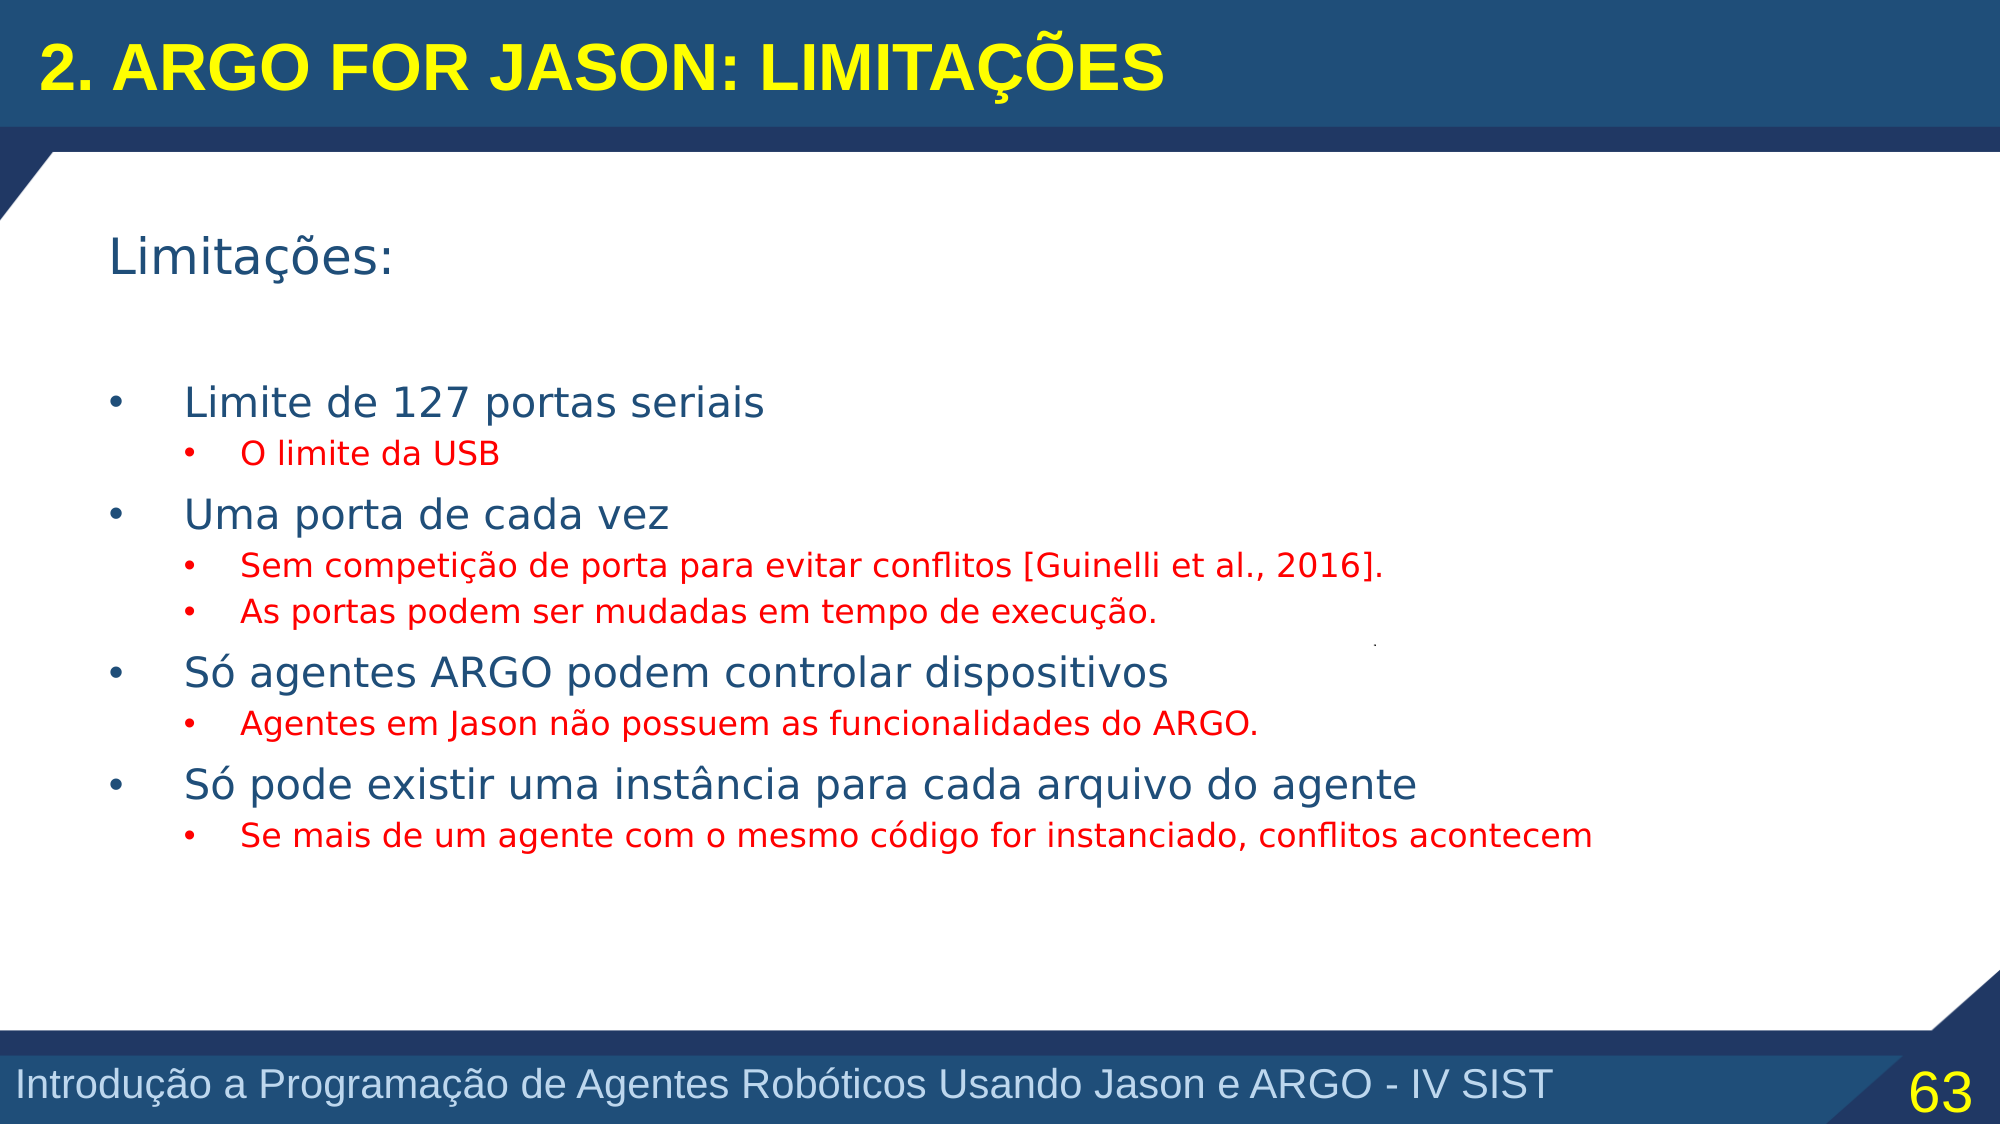

2. ARGO FOR JASON: LIMITAÇÕES
Limitações:

Limite de 127 portas seriais
O limite da USB
Uma porta de cada vez
Sem competição de porta para evitar conflitos [Guinelli et al., 2016].
As portas podem ser mudadas em tempo de execução.
Só agentes ARGO podem controlar dispositivos
Agentes em Jason não possuem as funcionalidades do ARGO.
Só pode existir uma instância para cada arquivo do agente
Se mais de um agente com o mesmo código for instanciado, conflitos acontecem